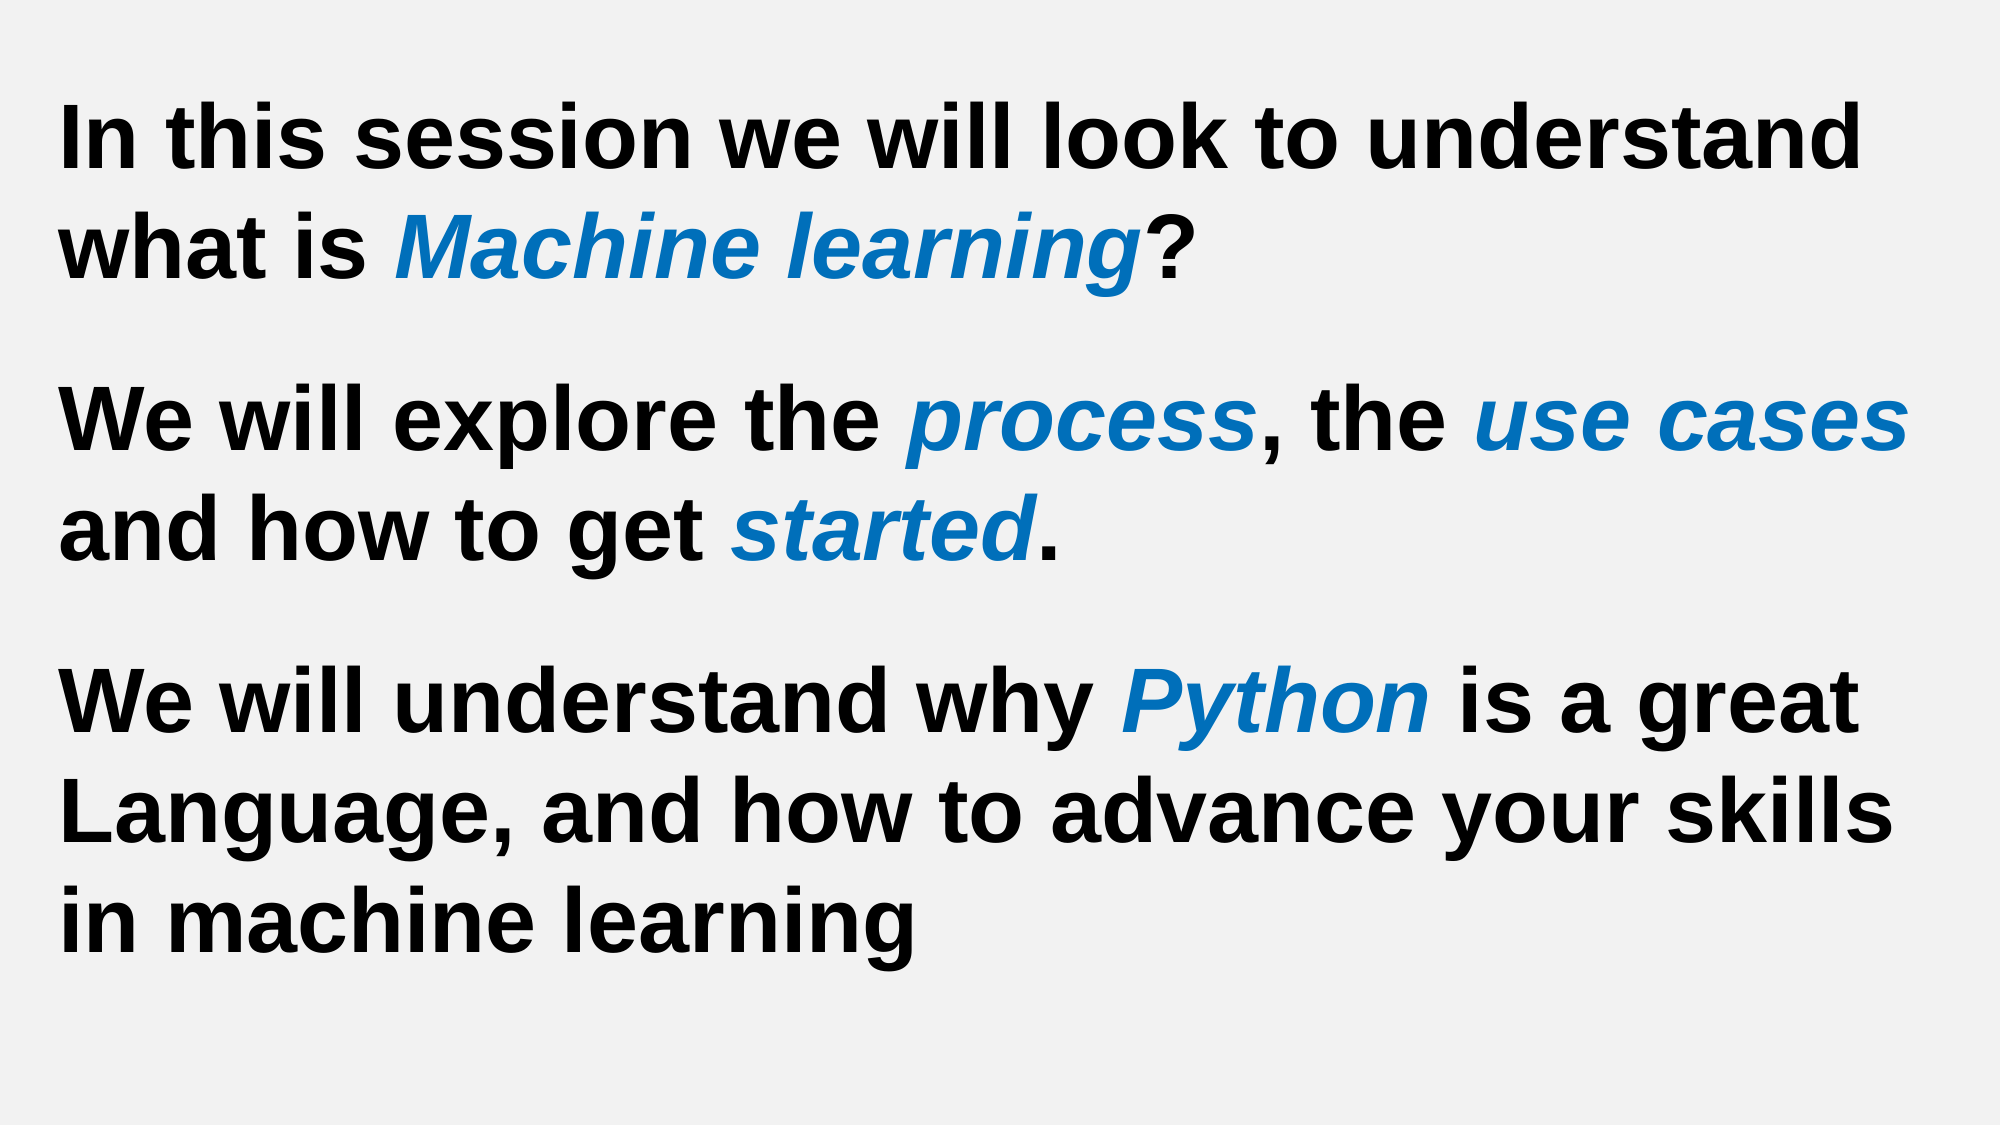

In this session we will look to understand what is Machine learning?
We will explore the process, the use cases and how to get started.
We will understand why Python is a great Language, and how to advance your skills in machine learning